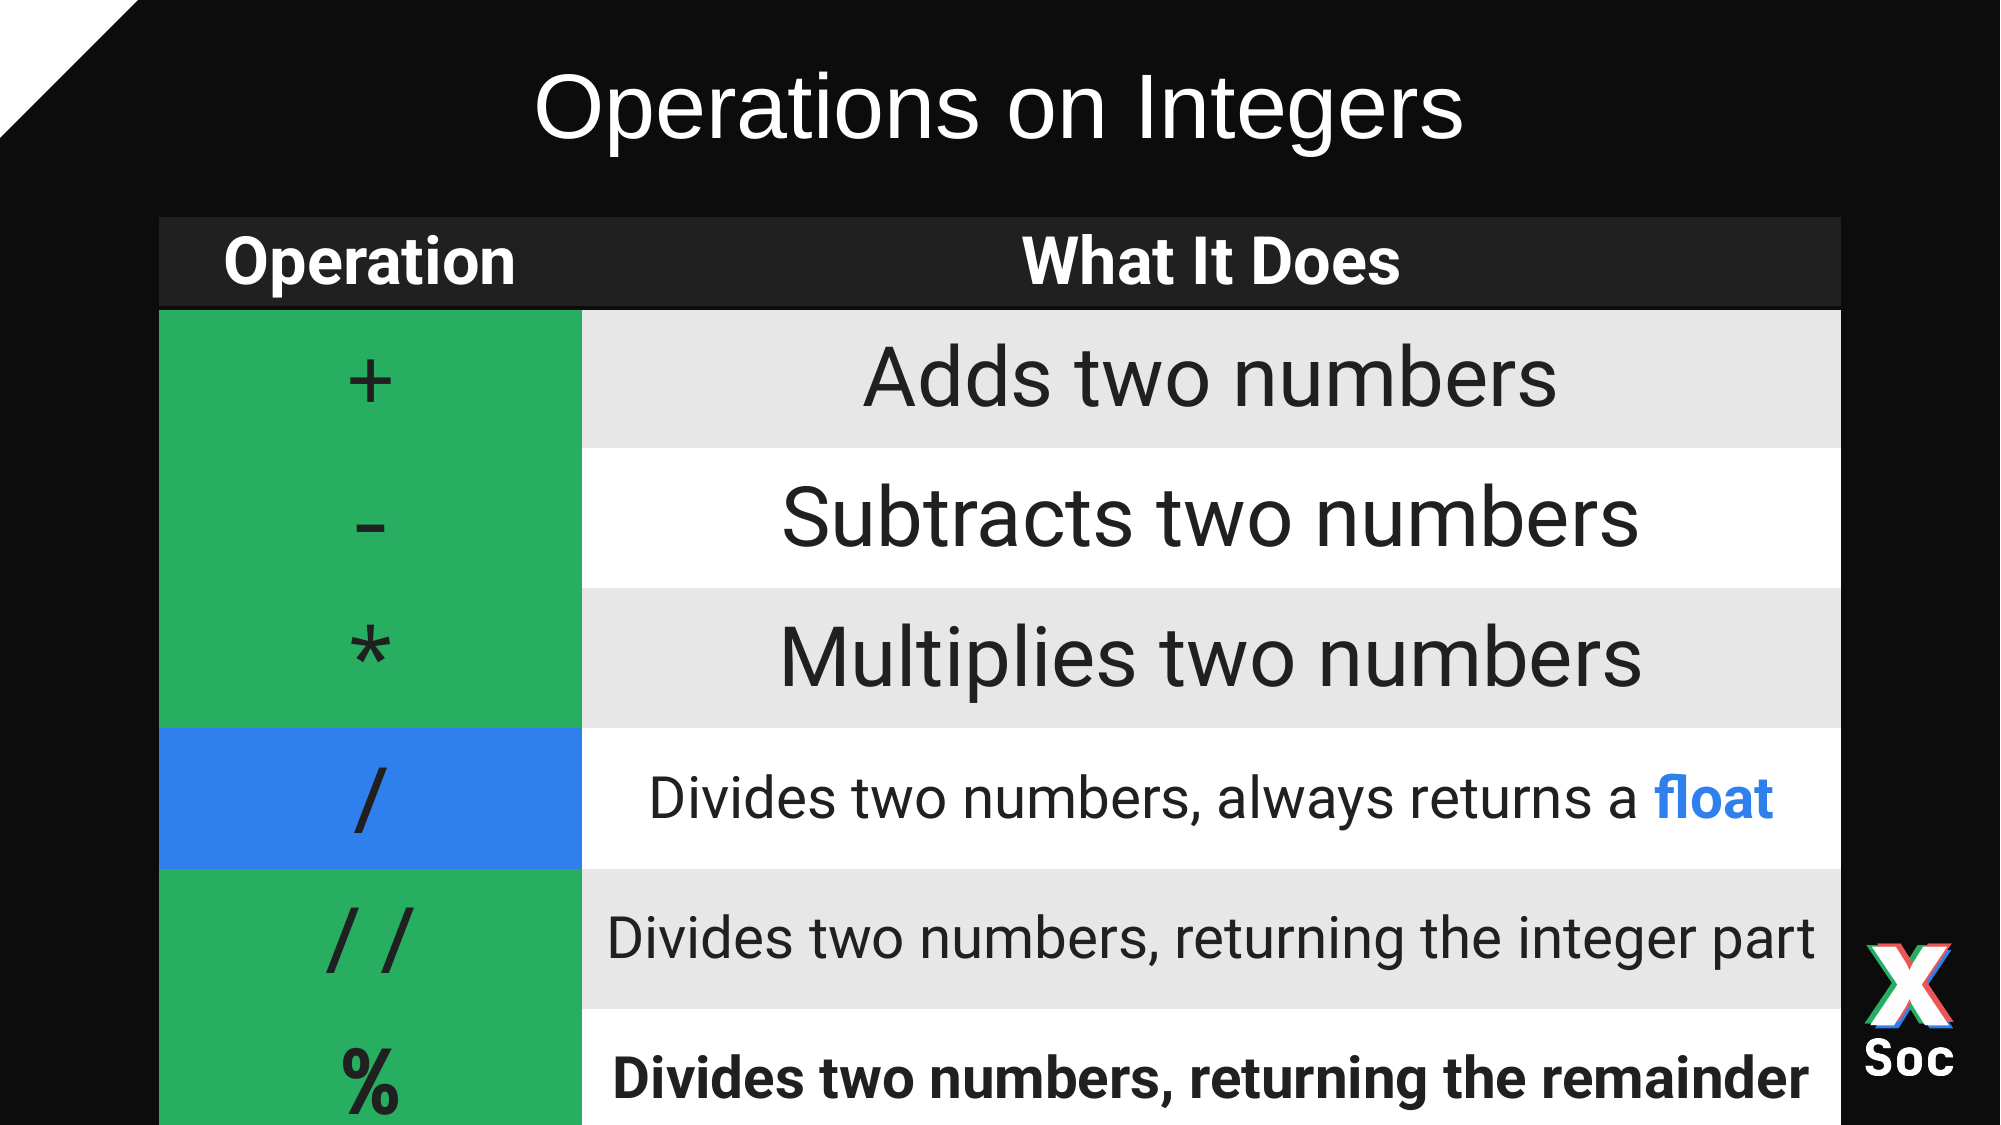

# Operations on Integers
| Operation | What It Does |
| --- | --- |
| + | Adds two numbers |
| - | Subtracts two numbers |
| \* | Multiplies two numbers |
| / | Divides two numbers, always returns a float |
| // | Divides two numbers, returning the integer part |
| % | Divides two numbers, returning the remainder |